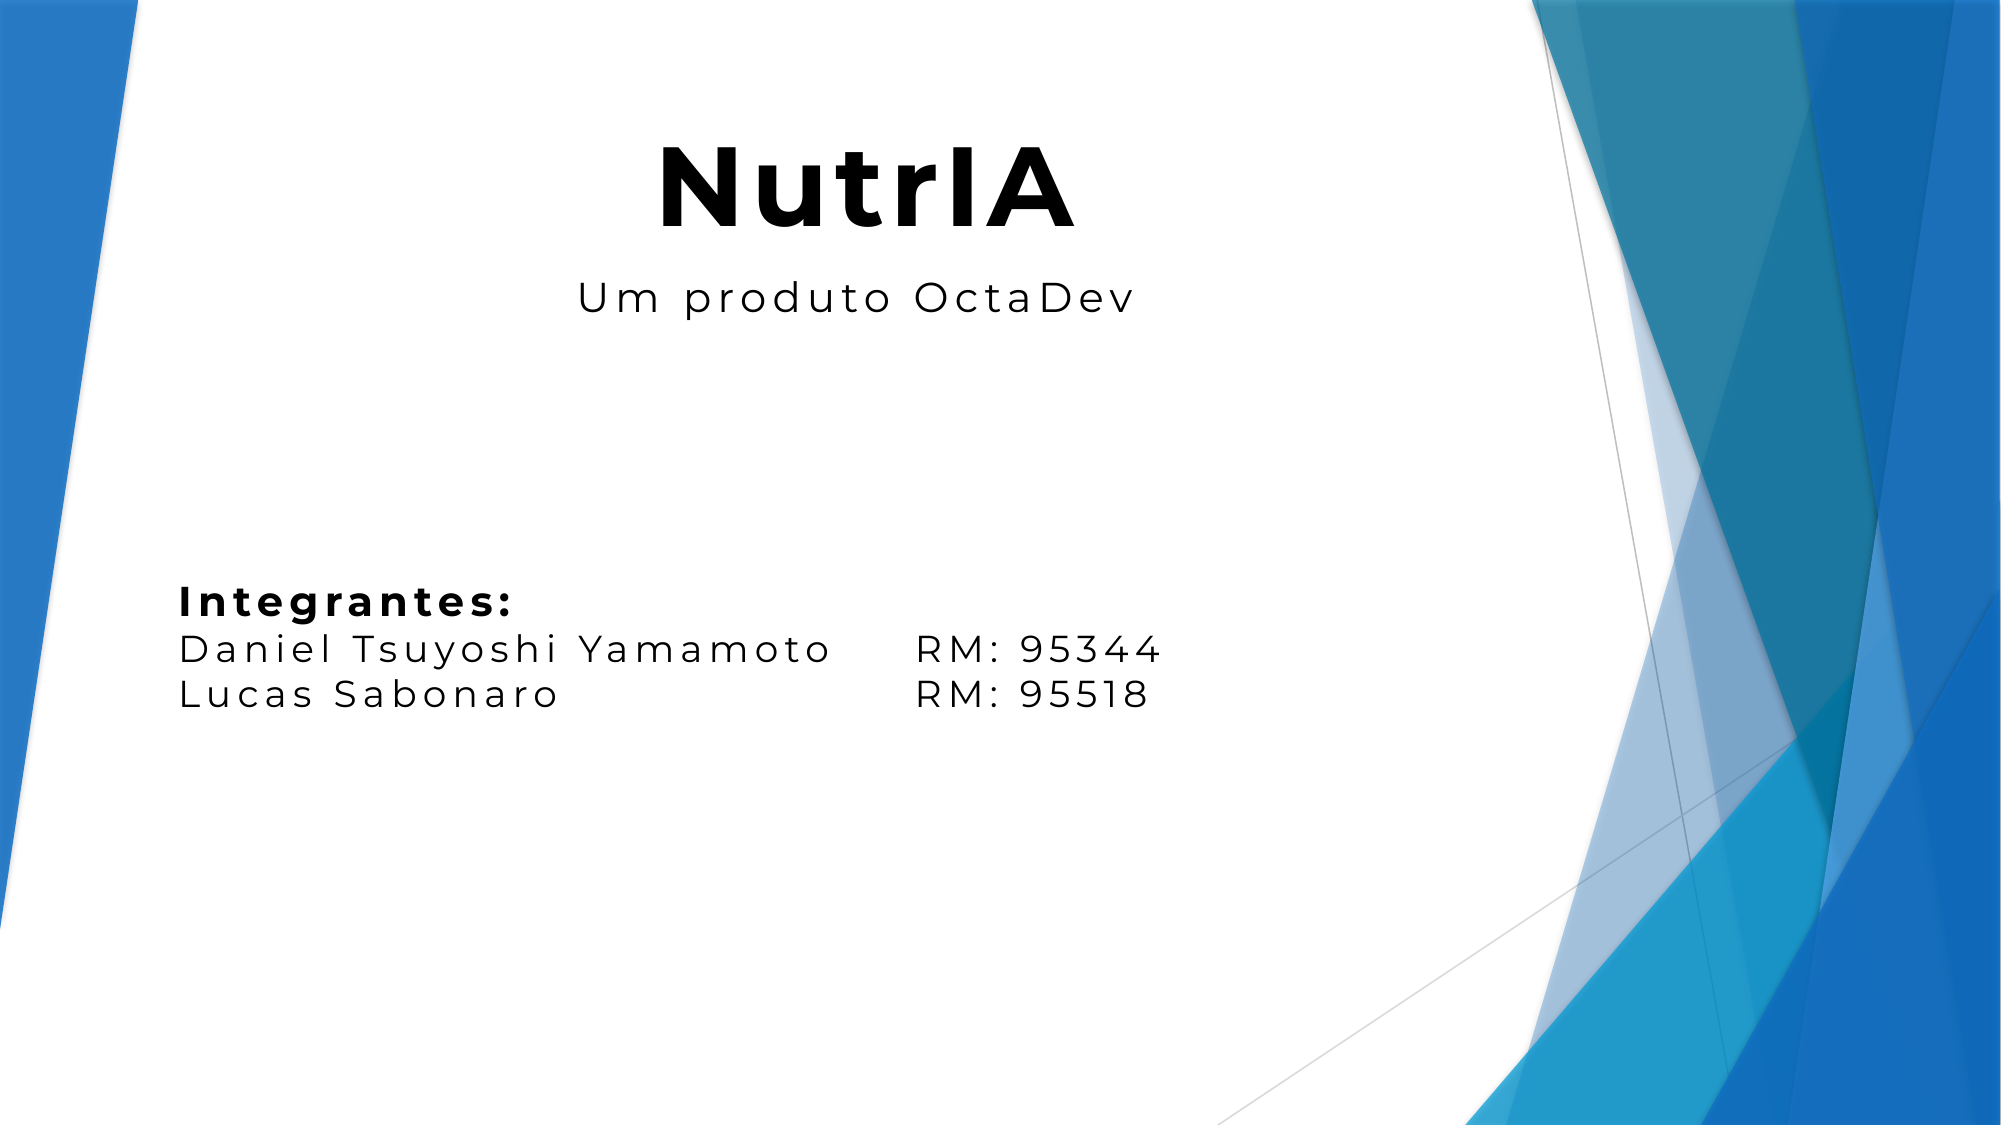

NutrIA
Um produto OctaDev
Integrantes:
Daniel Tsuyoshi Yamamoto     RM: 95344
Lucas Sabonaro                      RM: 95518